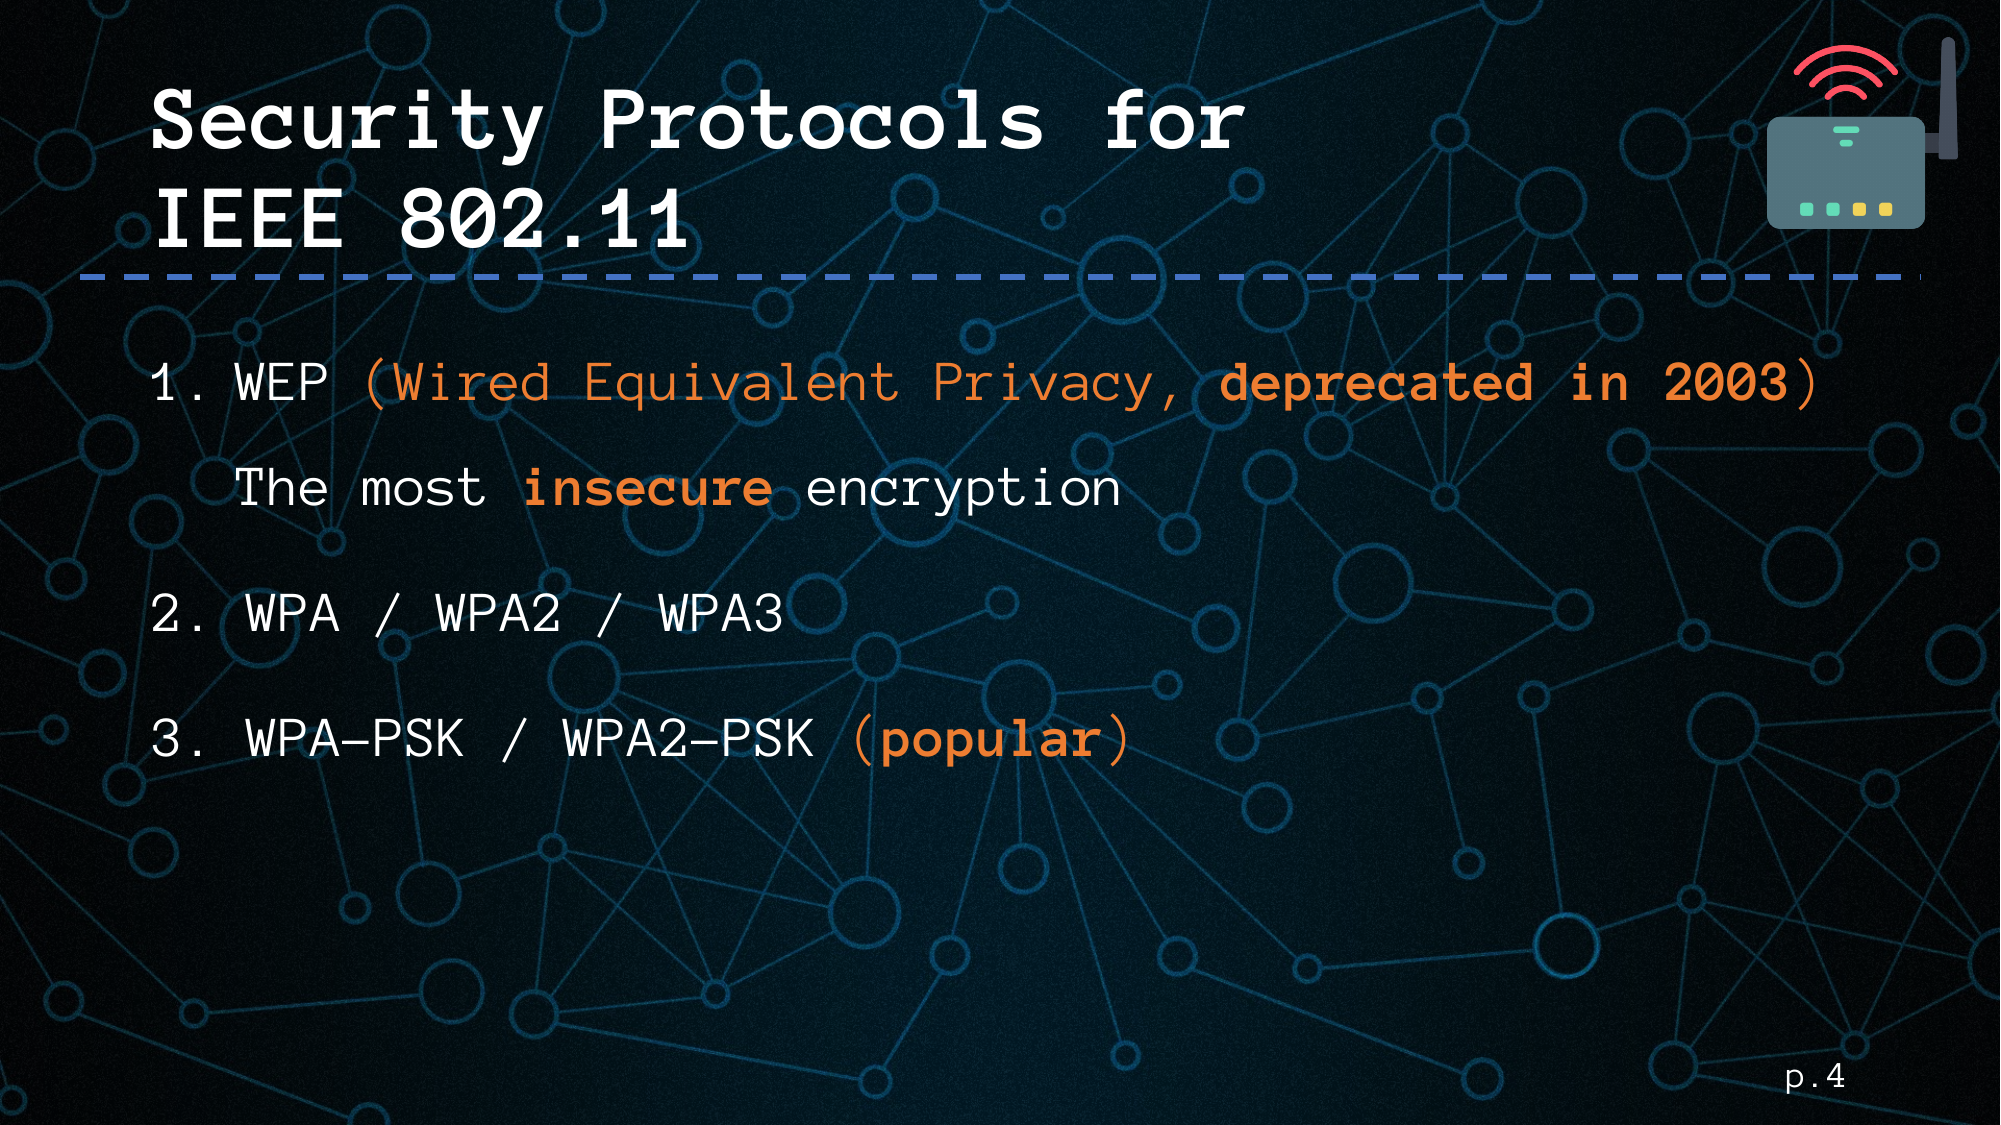

# Security Protocols for IEEE 802.11
WEP (Wired Equivalent Privacy, deprecated in 2003)
The most insecure encryption
2. WPA / WPA2 / WPA3
3. WPA-PSK / WPA2-PSK (popular)
p.4